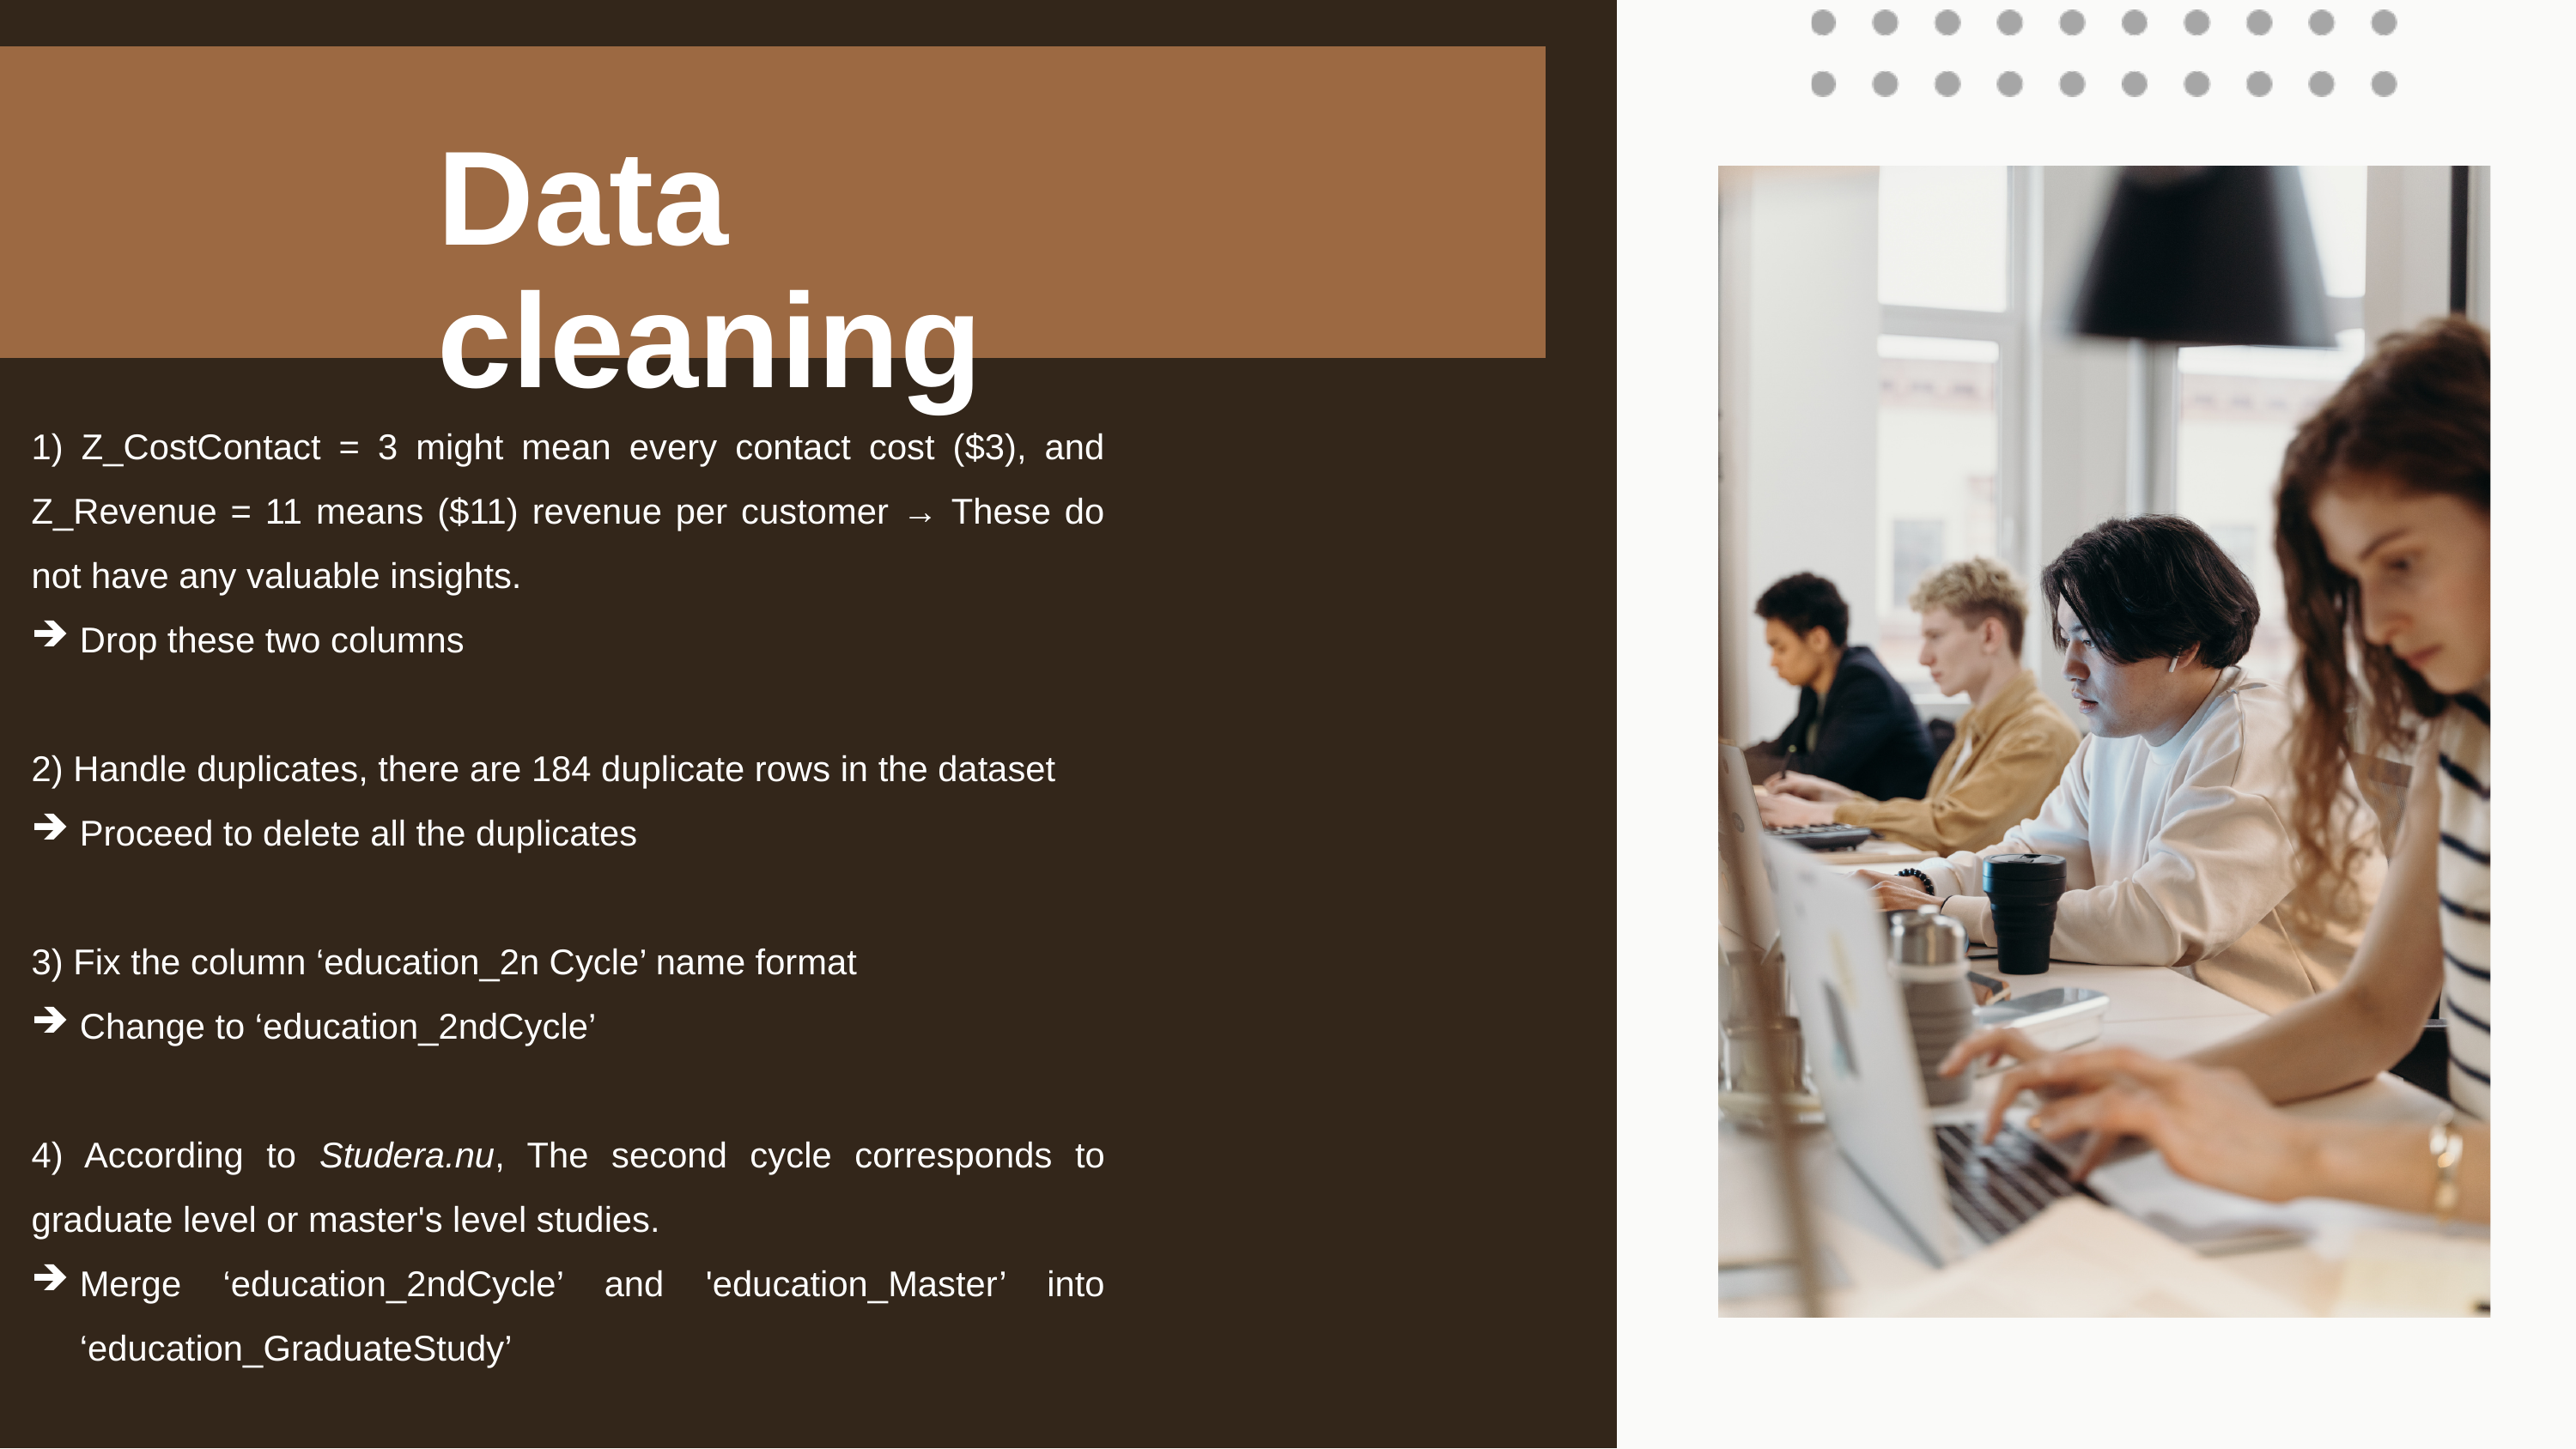

Data cleaning

1) Z_CostContact = 3 might mean every contact cost ($3), and Z_Revenue = 11 means ($11) revenue per customer → These do not have any valuable insights.
Drop these two columns

2) Handle duplicates, there are 184 duplicate rows in the dataset
Proceed to delete all the duplicates

3) Fix the column ‘education_2n Cycle’ name format
Change to ‘education_2ndCycle’

4) According to Studera.nu, The second cycle corresponds to graduate level or master's level studies.
Merge ‘education_2ndCycle’ and 'education_Master’ into ‘education_GraduateStudy’